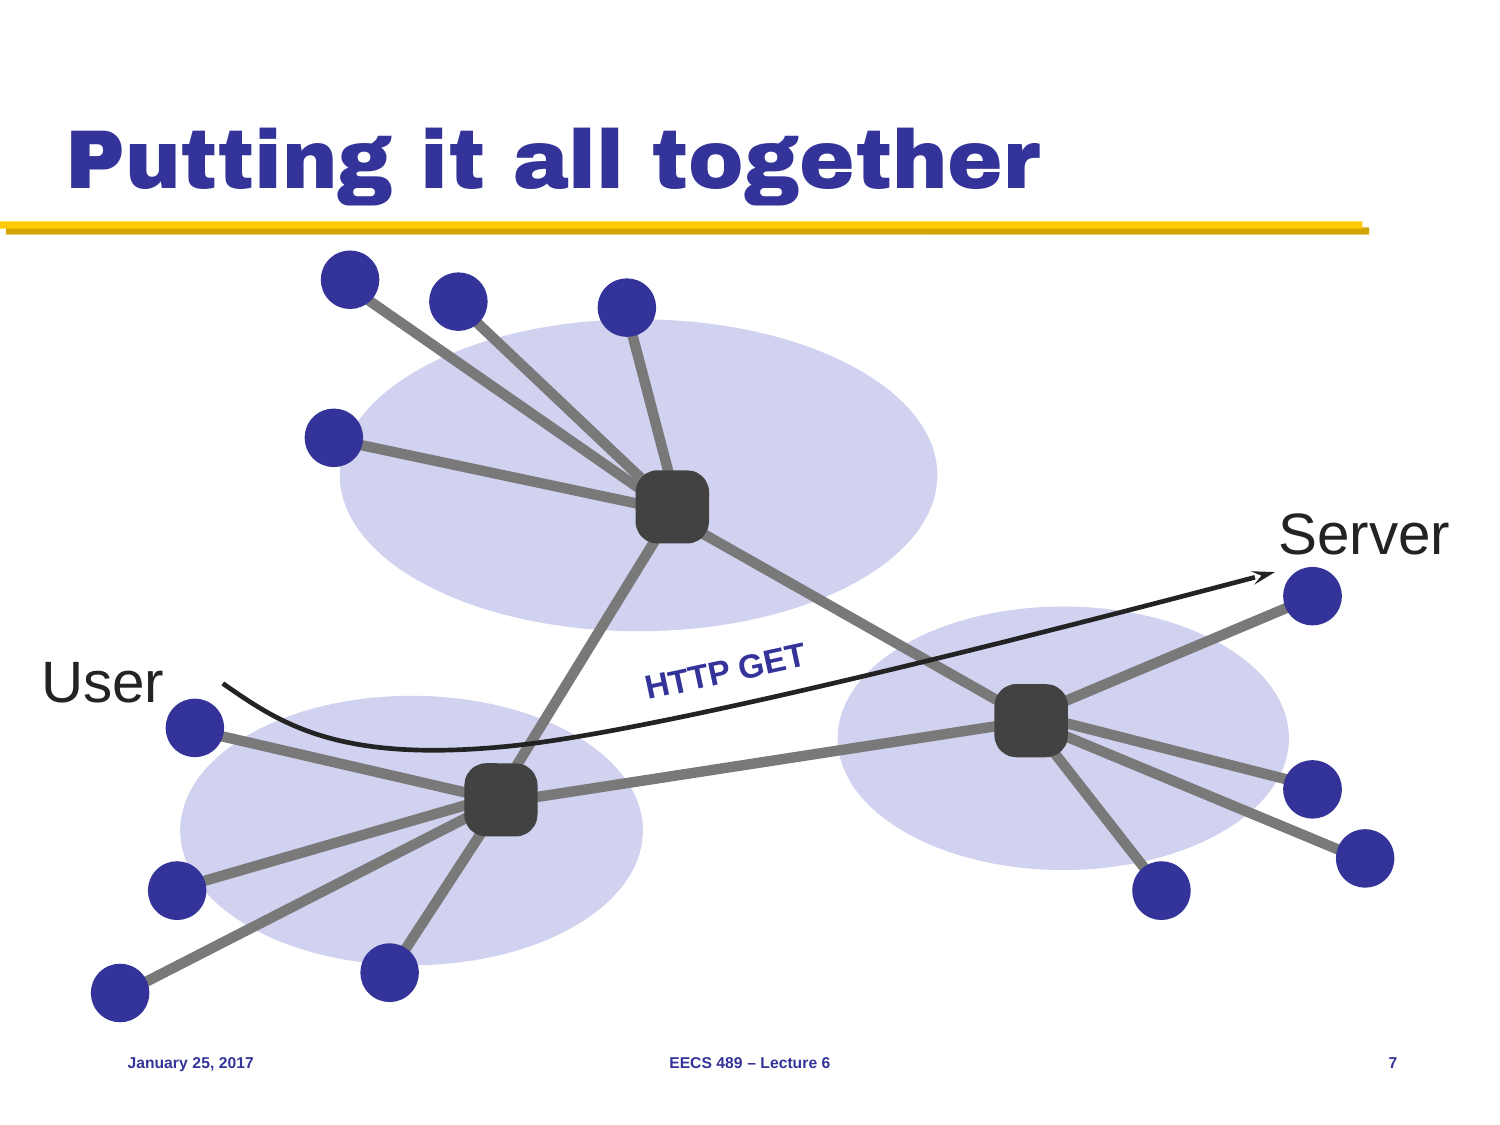

# Putting it all together

Server

User
HTTP GET

January 25, 2017
EECS 489 – Lecture 6
7